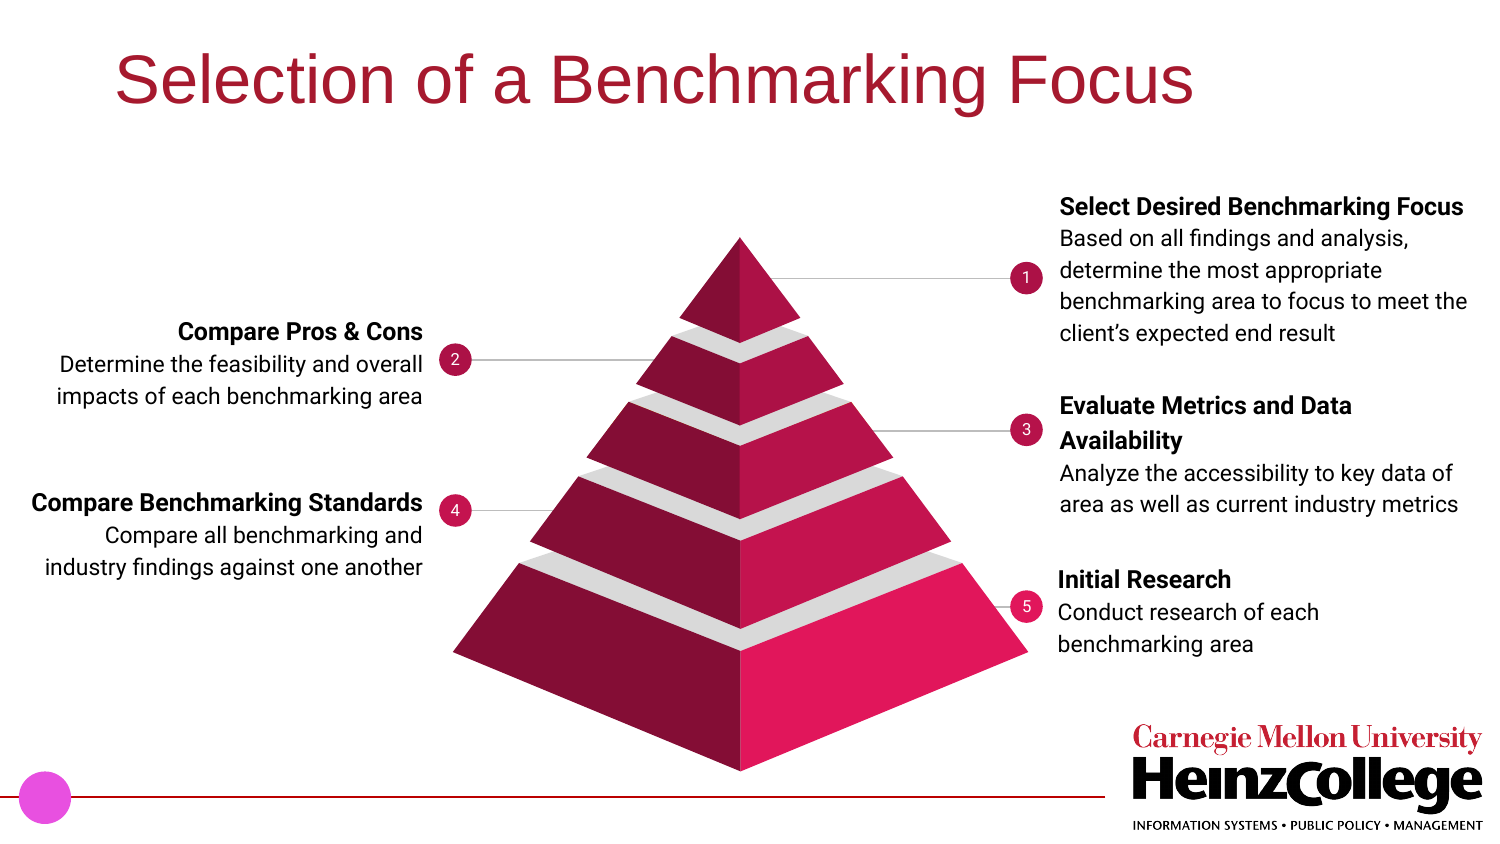

# Selection of a Benchmarking Focus
Select Desired Benchmarking Focus
Based on all findings and analysis, determine the most appropriate benchmarking area to focus to meet the client’s expected end result
1

Compare Pros & Cons
Determine the feasibility and overall impacts of each benchmarking area
2

Evaluate Metrics and Data Availability
Analyze the accessibility to key data of area as well as current industry metrics
3

Compare Benchmarking Standards
Compare all benchmarking and industry findings against one another
4

Initial Research
Conduct research of each benchmarking area
5